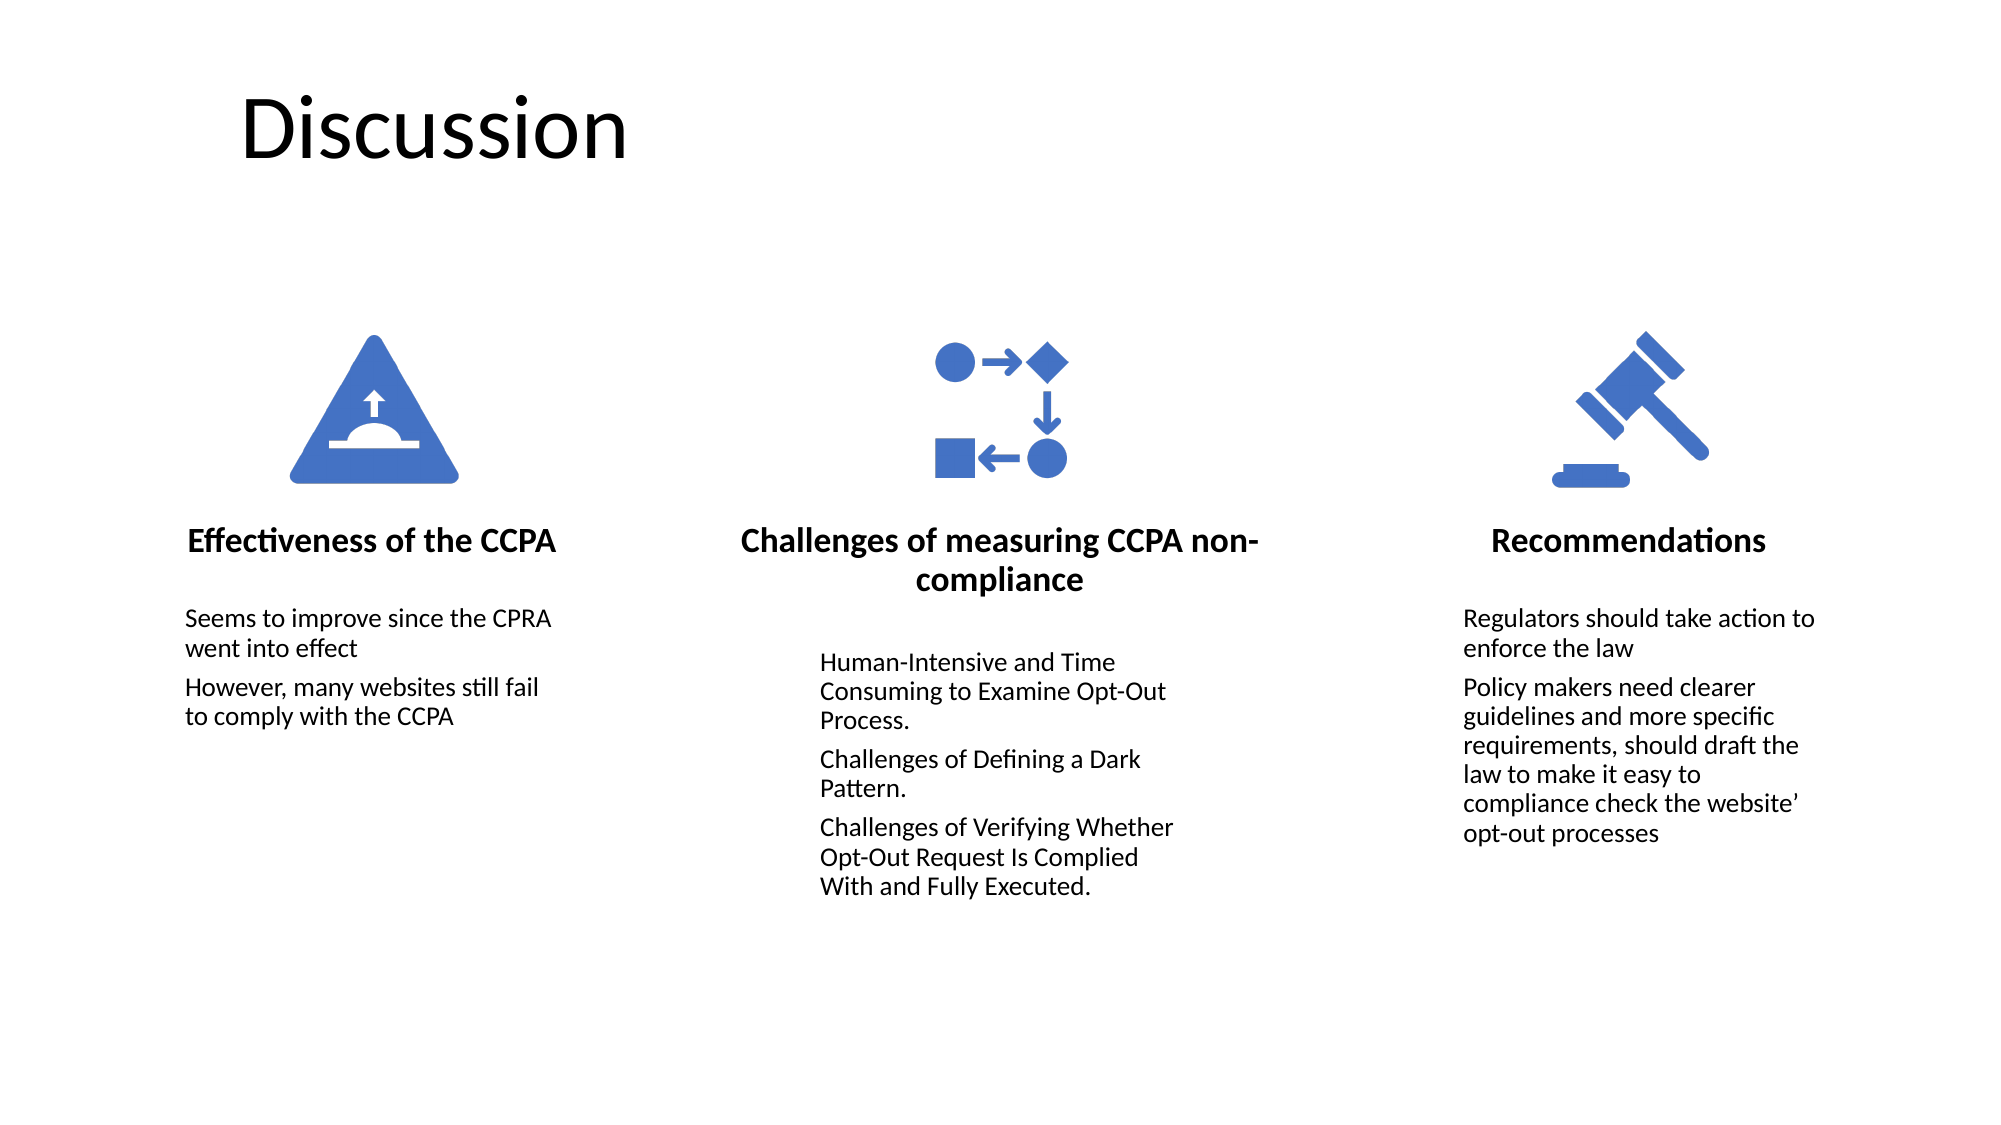

# Discussion

Effectiveness of the CCPA

Challenges of measuring CCPA non-compliance

Recommendations

Regulators should take action to enforce the law
Policy makers need clearer guidelines and more specific requirements, should draft the law to make it easy to compliance check the website’ opt-out processes
Seems to improve since the CPRA went into effect
However, many websites still fail to comply with the CCPA

Human-Intensive and Time Consuming to Examine Opt-Out Process.
Challenges of Defining a Dark Pattern.
Challenges of Verifying Whether Opt-Out Request Is Complied With and Fully Executed.